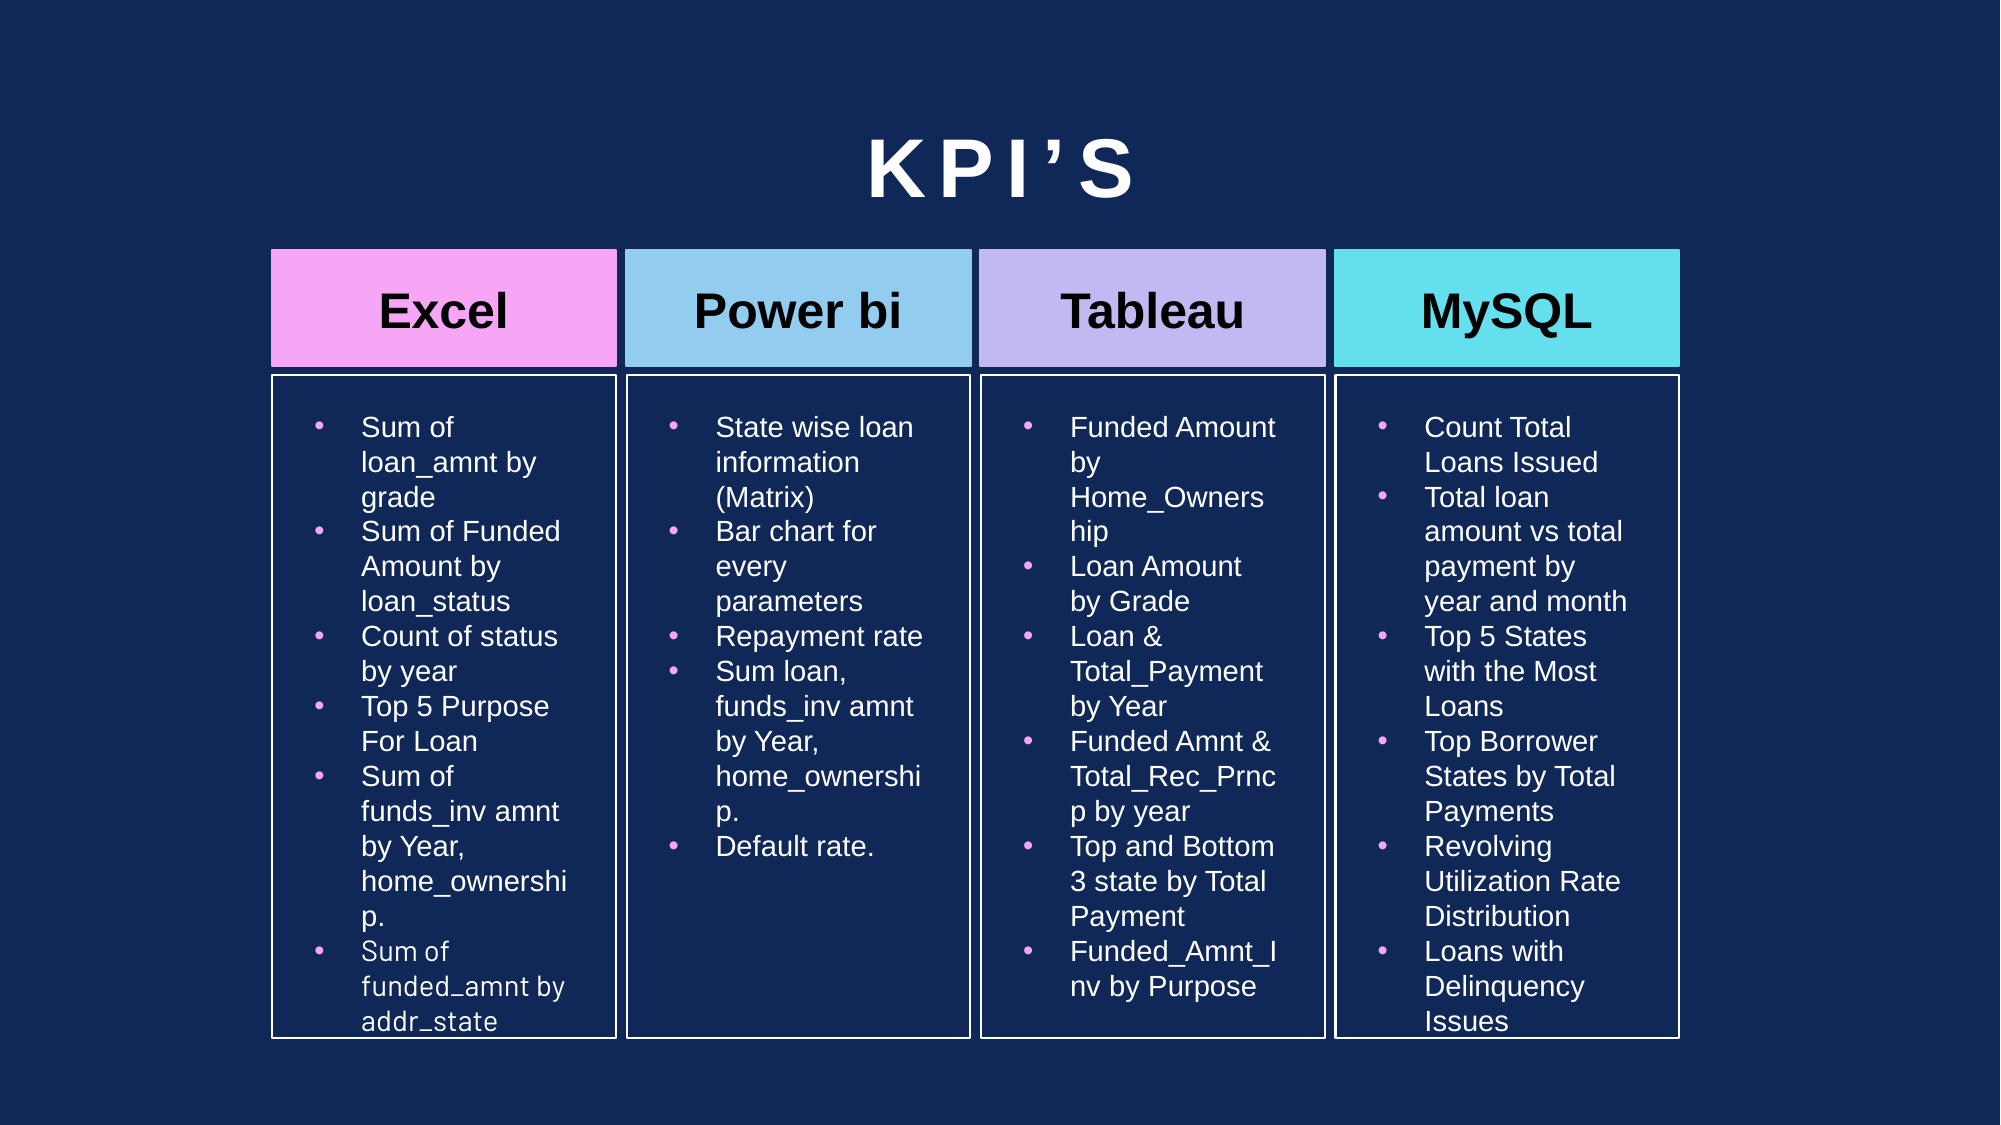

# Kpi’s
Excel
Power bi
Tableau
MySQL
Count Total Loans Issued
Total loan amount vs total payment by year and month
Top 5 States with the Most Loans
Top Borrower States by Total Payments
Revolving Utilization Rate Distribution
Loans with Delinquency Issues
Sum of loan_amnt by grade
Sum of Funded Amount by loan_status
Count of status by year
Top 5 Purpose For Loan
Sum of funds_inv amnt by Year, home_ownership.
Sum of funded_amnt by addr_state

State wise loan information (Matrix)
Bar chart for every parameters
Repayment rate
Sum loan, funds_inv amnt by Year, home_ownership.
Default rate.
Funded Amount by Home_Ownership
Loan Amount by Grade
Loan & Total_Payment by Year
Funded Amnt & Total_Rec_Prncp by year
Top and Bottom 3 state by Total Payment
Funded_Amnt_Inv by Purpose